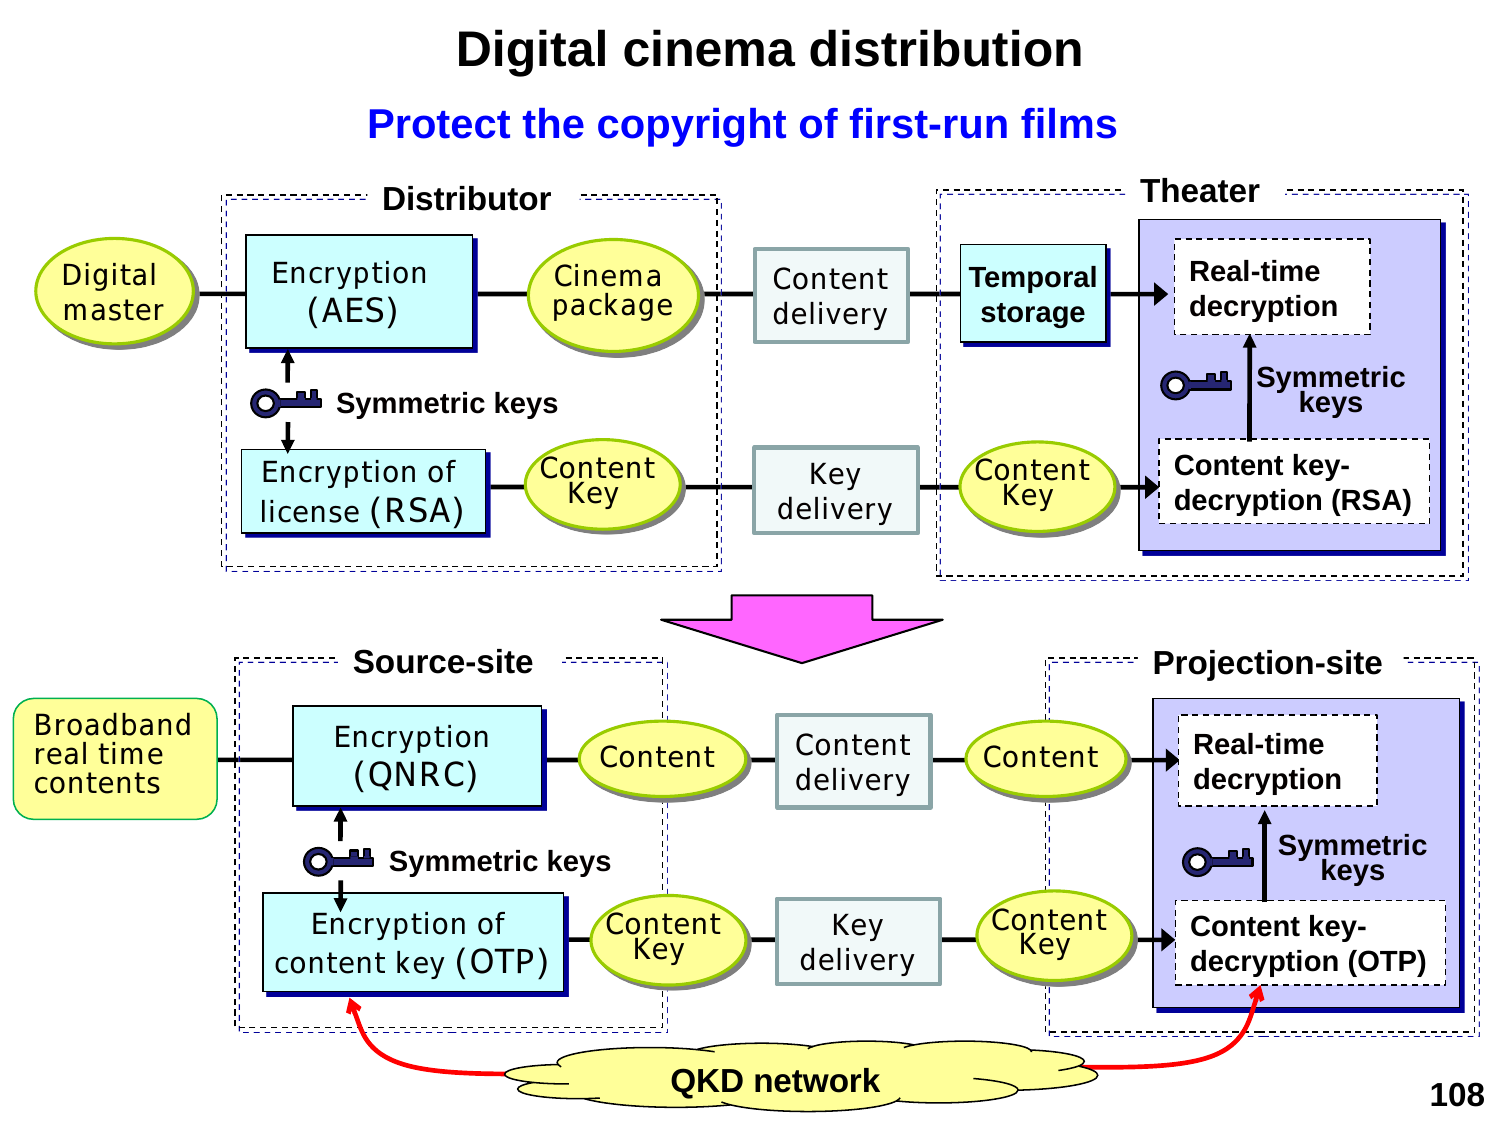

Digital cinema distribution
Protect the copyright of first-run films
Theater
Distributor

Encryption
(AES)
Digital
master
Real-time
decryption
Cinema
package
Temporal
storage
Content delivery

Symmetric keys
Symmetric
keys

Content key-
decryption (RSA)
Content
Key
Content
Key
Key
delivery
Encryption of
license (RSA)

Source-site
Projection-site

Broadband
real time
contents

Encryption
(QNRC)
Content delivery
Real-time
decryption
Content
Content

Symmetric keys
Symmetric
keys

Content
Key
Encryption of
content key (OTP)
Content
Key
Key
delivery
Content key-
decryption (OTP)

QKD network